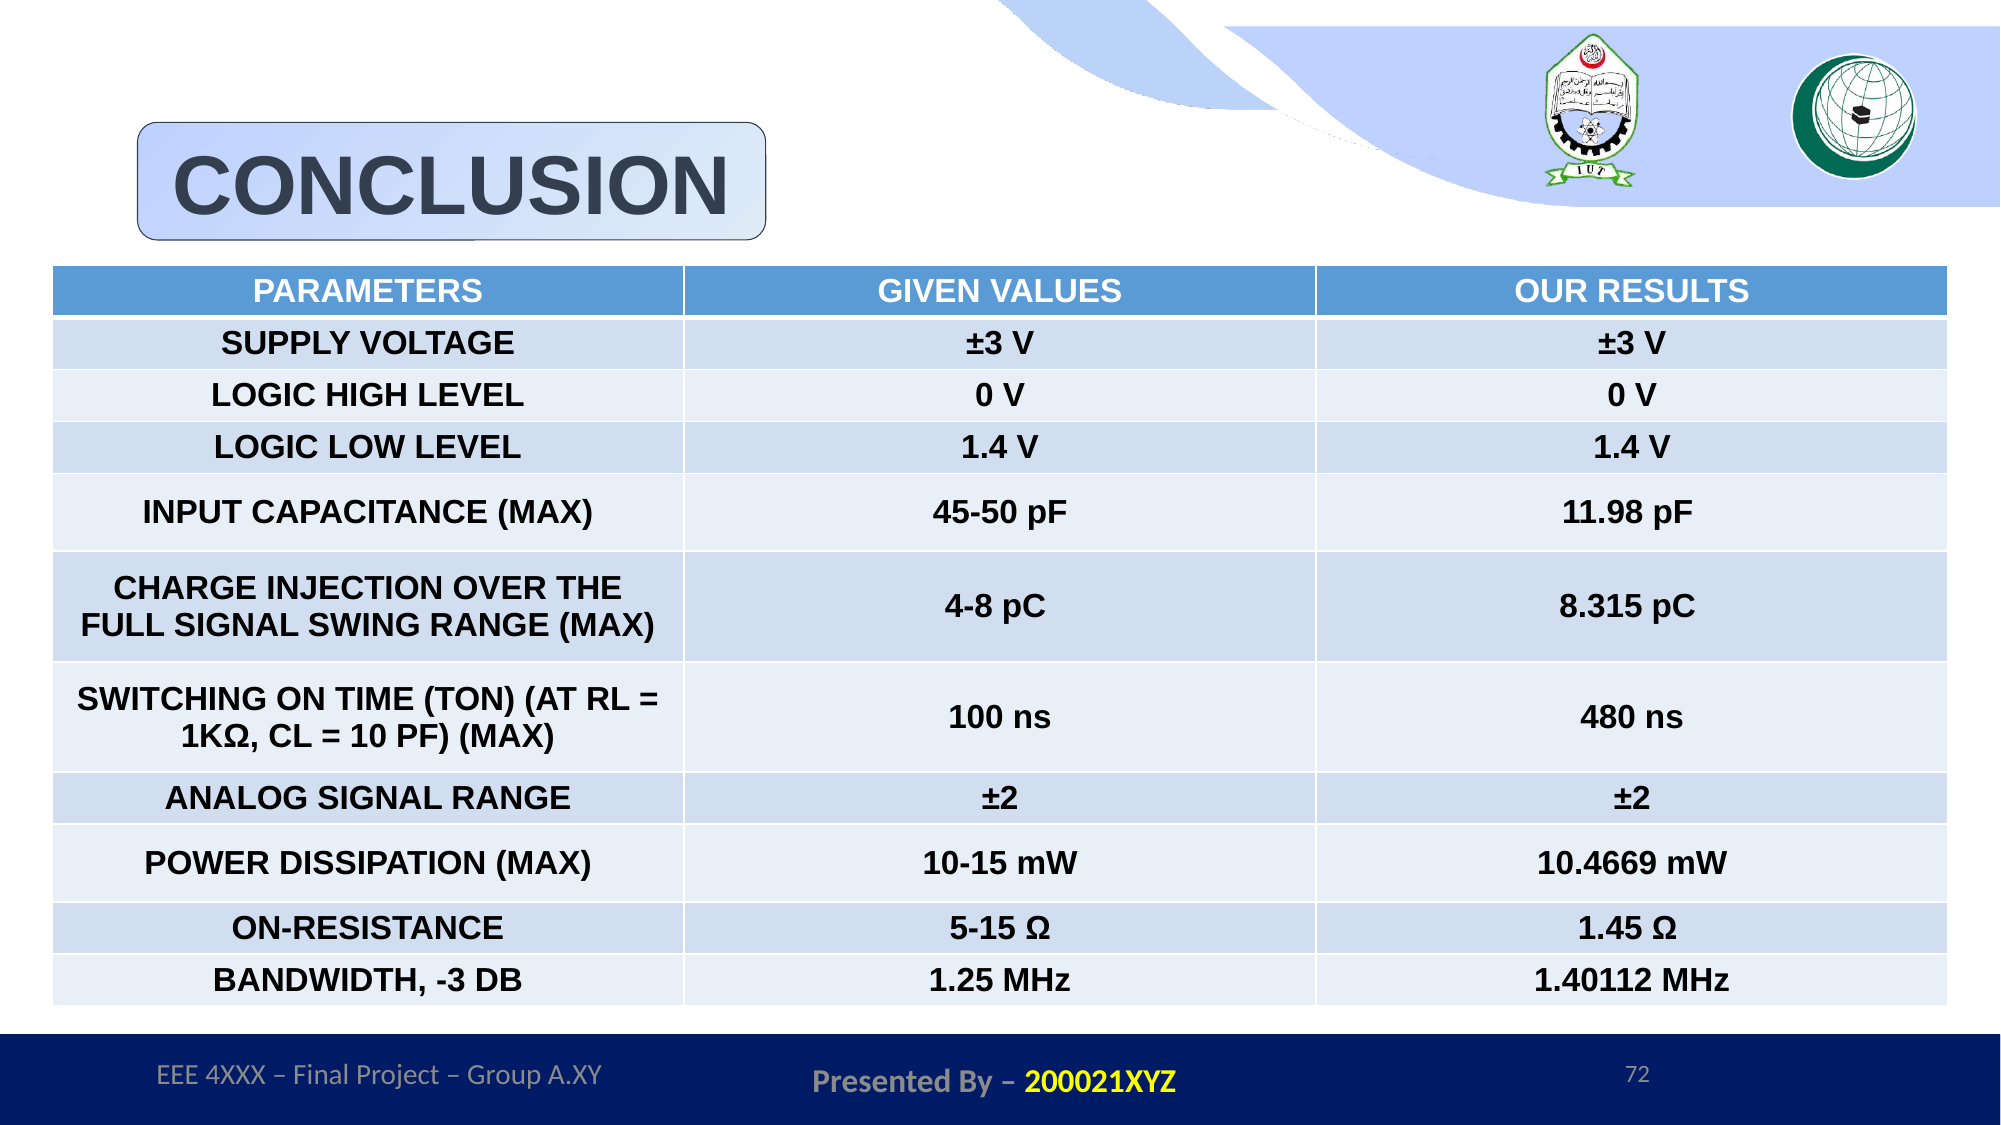

CONCLUSION
| PARAMETERS | GIVEN VALUES | OUR RESULTS |
| --- | --- | --- |
| SUPPLY VOLTAGE | ±3 V | ±3 V |
| LOGIC HIGH LEVEL | 0 V | 0 V |
| LOGIC LOW LEVEL | 1.4 V | 1.4 V |
| INPUT CAPACITANCE (MAX) | 45-50 pF | 11.98 pF |
| CHARGE INJECTION OVER THE FULL SIGNAL SWING RANGE (MAX) | 4-8 pC | 8.315 pC |
| SWITCHING ON TIME (TON) (AT RL = 1KΩ, CL = 10 PF) (MAX) | 100 ns | 480 ns |
| ANALOG SIGNAL RANGE | ±2 | ±2 |
| POWER DISSIPATION (MAX) | 10-15 mW | 10.4669 mW |
| ON-RESISTANCE | 5-15 Ω | 1.45 Ω |
| BANDWIDTH, -3 DB | 1.25 MHz | 1.40112 MHz |
EEE 4XXX – Final Project – Group A.XY
Presented By – 200021XYZ
72